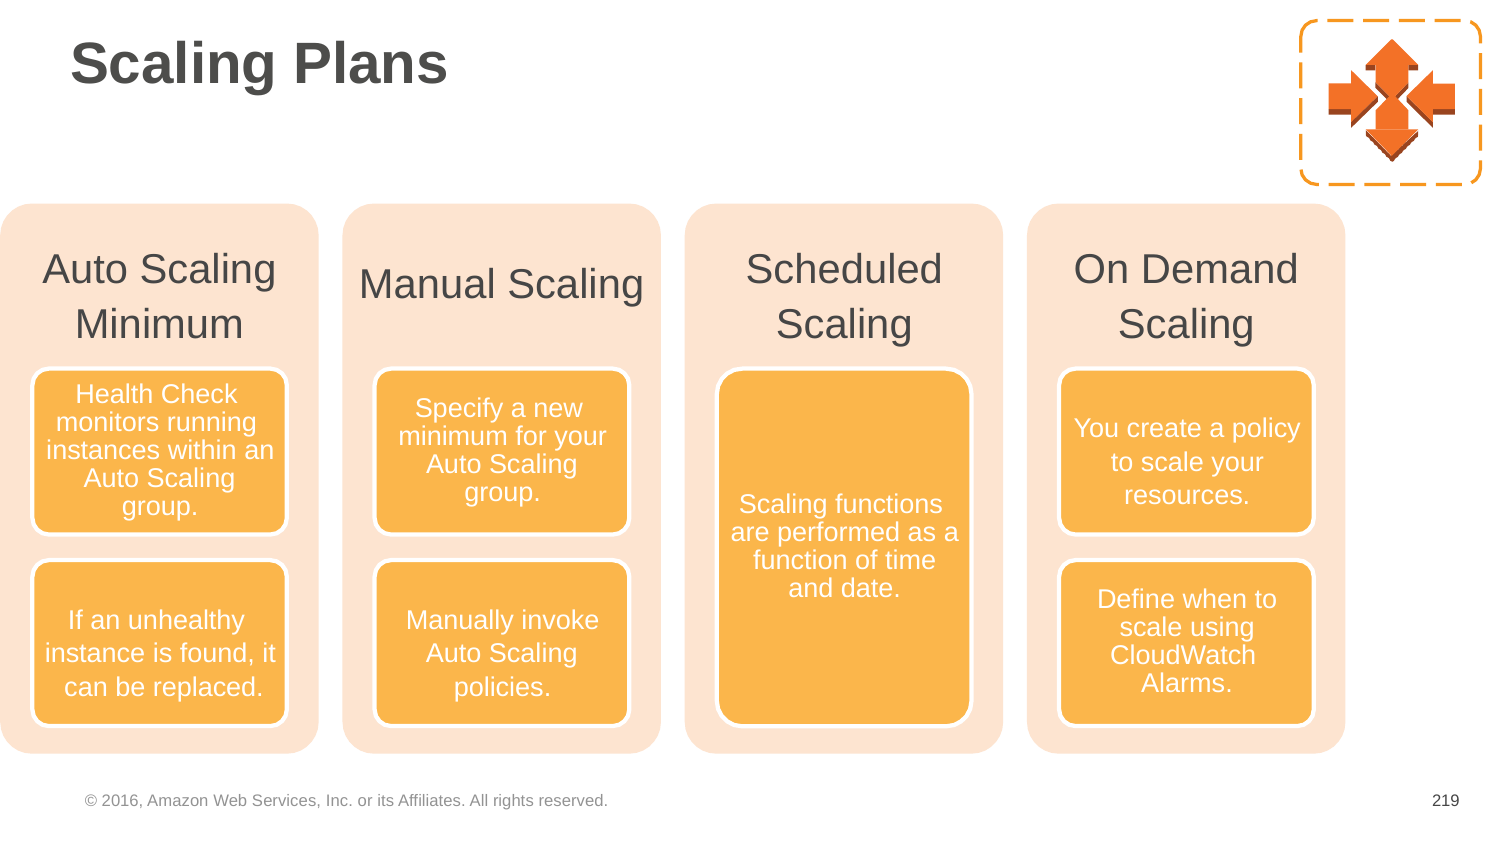

# Scaling Plans

Auto Scaling
Minimum
Scheduled
Scaling
On Demand
Scaling
Manual Scaling

Health Check  monitors running  instances within an  Auto Scaling  group.
Specify a new  minimum for your  Auto Scaling  group.
You create a policy  to scale your  resources.
Scaling functions  are performed as a  function of time  and date.

Define when to  scale using  CloudWatch  Alarms.
If an unhealthy  instance is found, it  can be replaced.
Manually invoke  Auto Scaling  policies.
© 2016, Amazon Web Services, Inc. or its Affiliates. All rights reserved.
219